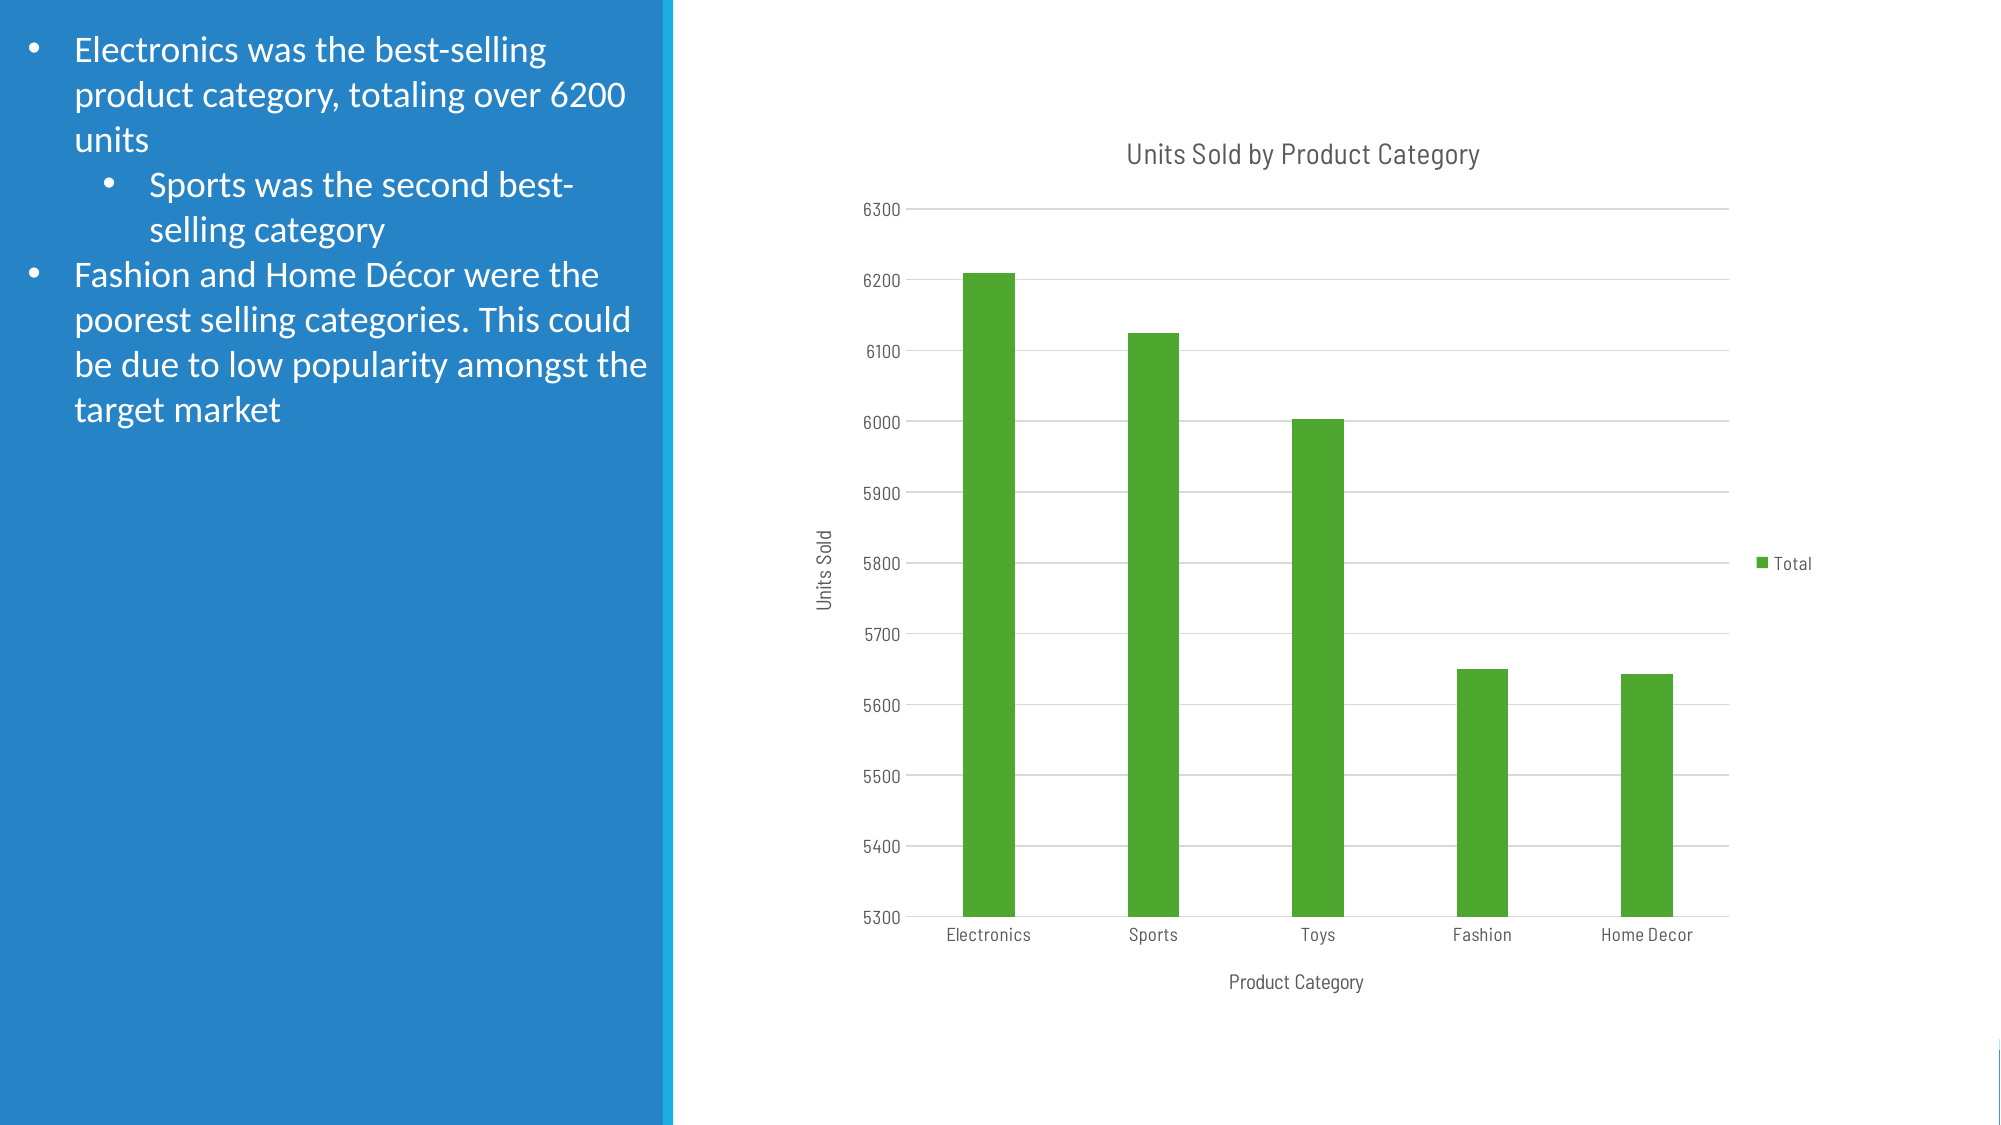

Electronics was the best-selling product category, totaling over 6200 units
Sports was the second best-selling category
Fashion and Home Décor were the poorest selling categories. This could be due to low popularity amongst the target market

### Chart: Units Sold by Product Category

| Category |  |
|---|---|
| Electronics | 6210.0 |
| Sports | 6125.0 |
| Toys | 6003.0 |
| Fashion | 5650.0 |
| Home Decor | 5643.0 |